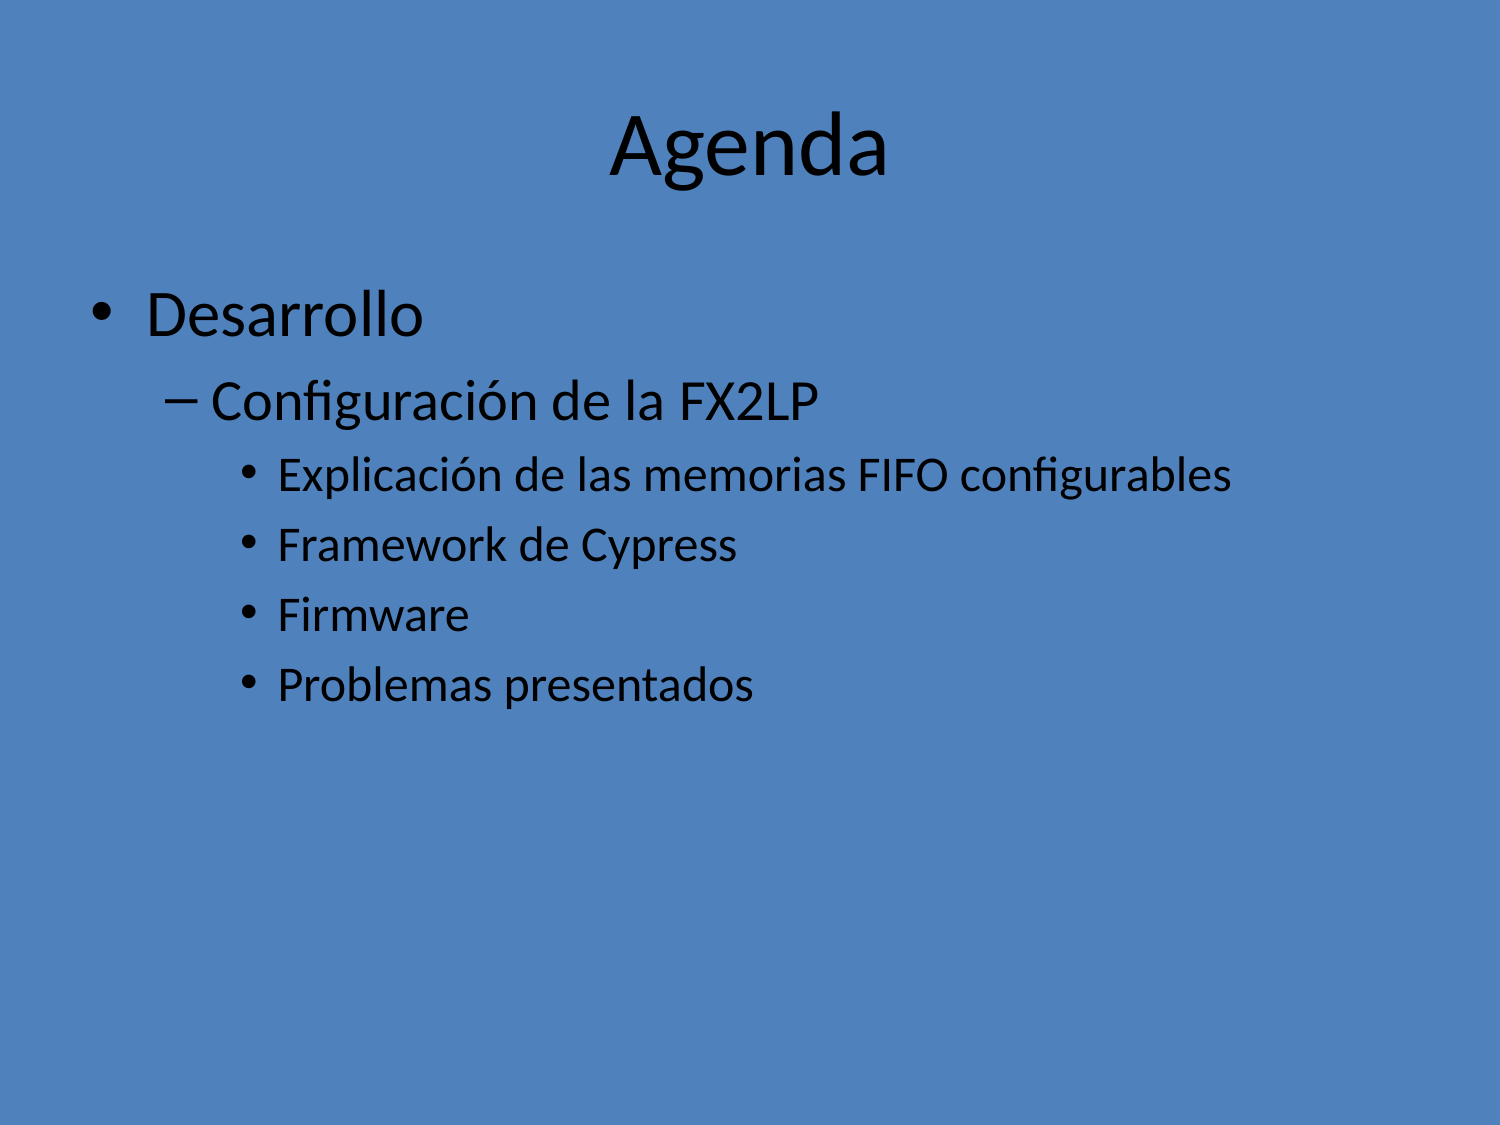

# Agenda
Desarrollo
Configuración de la FX2LP
Explicación de las memorias FIFO configurables
Framework de Cypress
Firmware
Problemas presentados